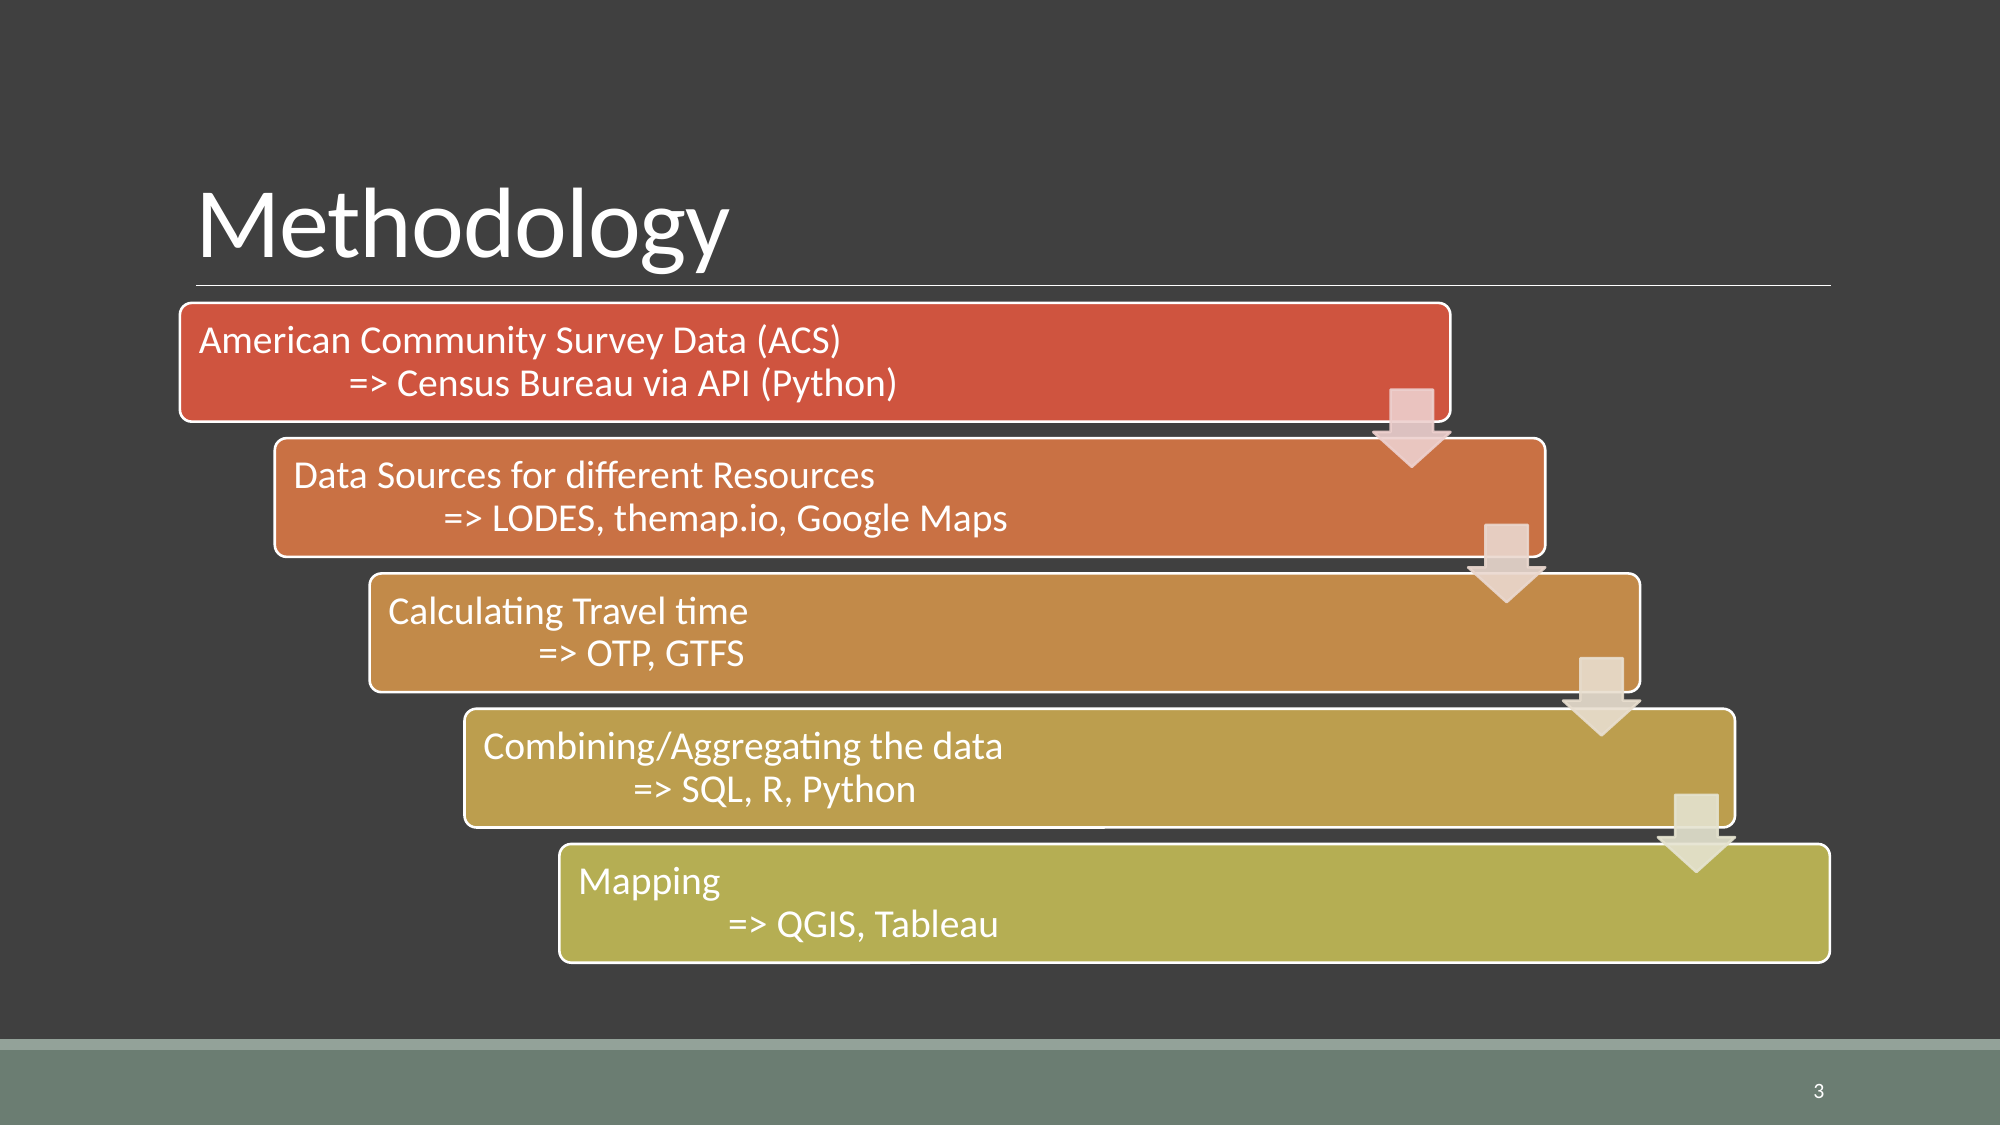

# Methodology
American Community Survey Data (ACS)
	=> Census Bureau via API (Python)
Data Sources for different Resources
	=> LODES, themap.io, Google Maps
Calculating Travel time
	=> OTP, GTFS
Combining/Aggregating the data
	=> SQL, R, Python
Mapping
	=> QGIS, Tableau

3